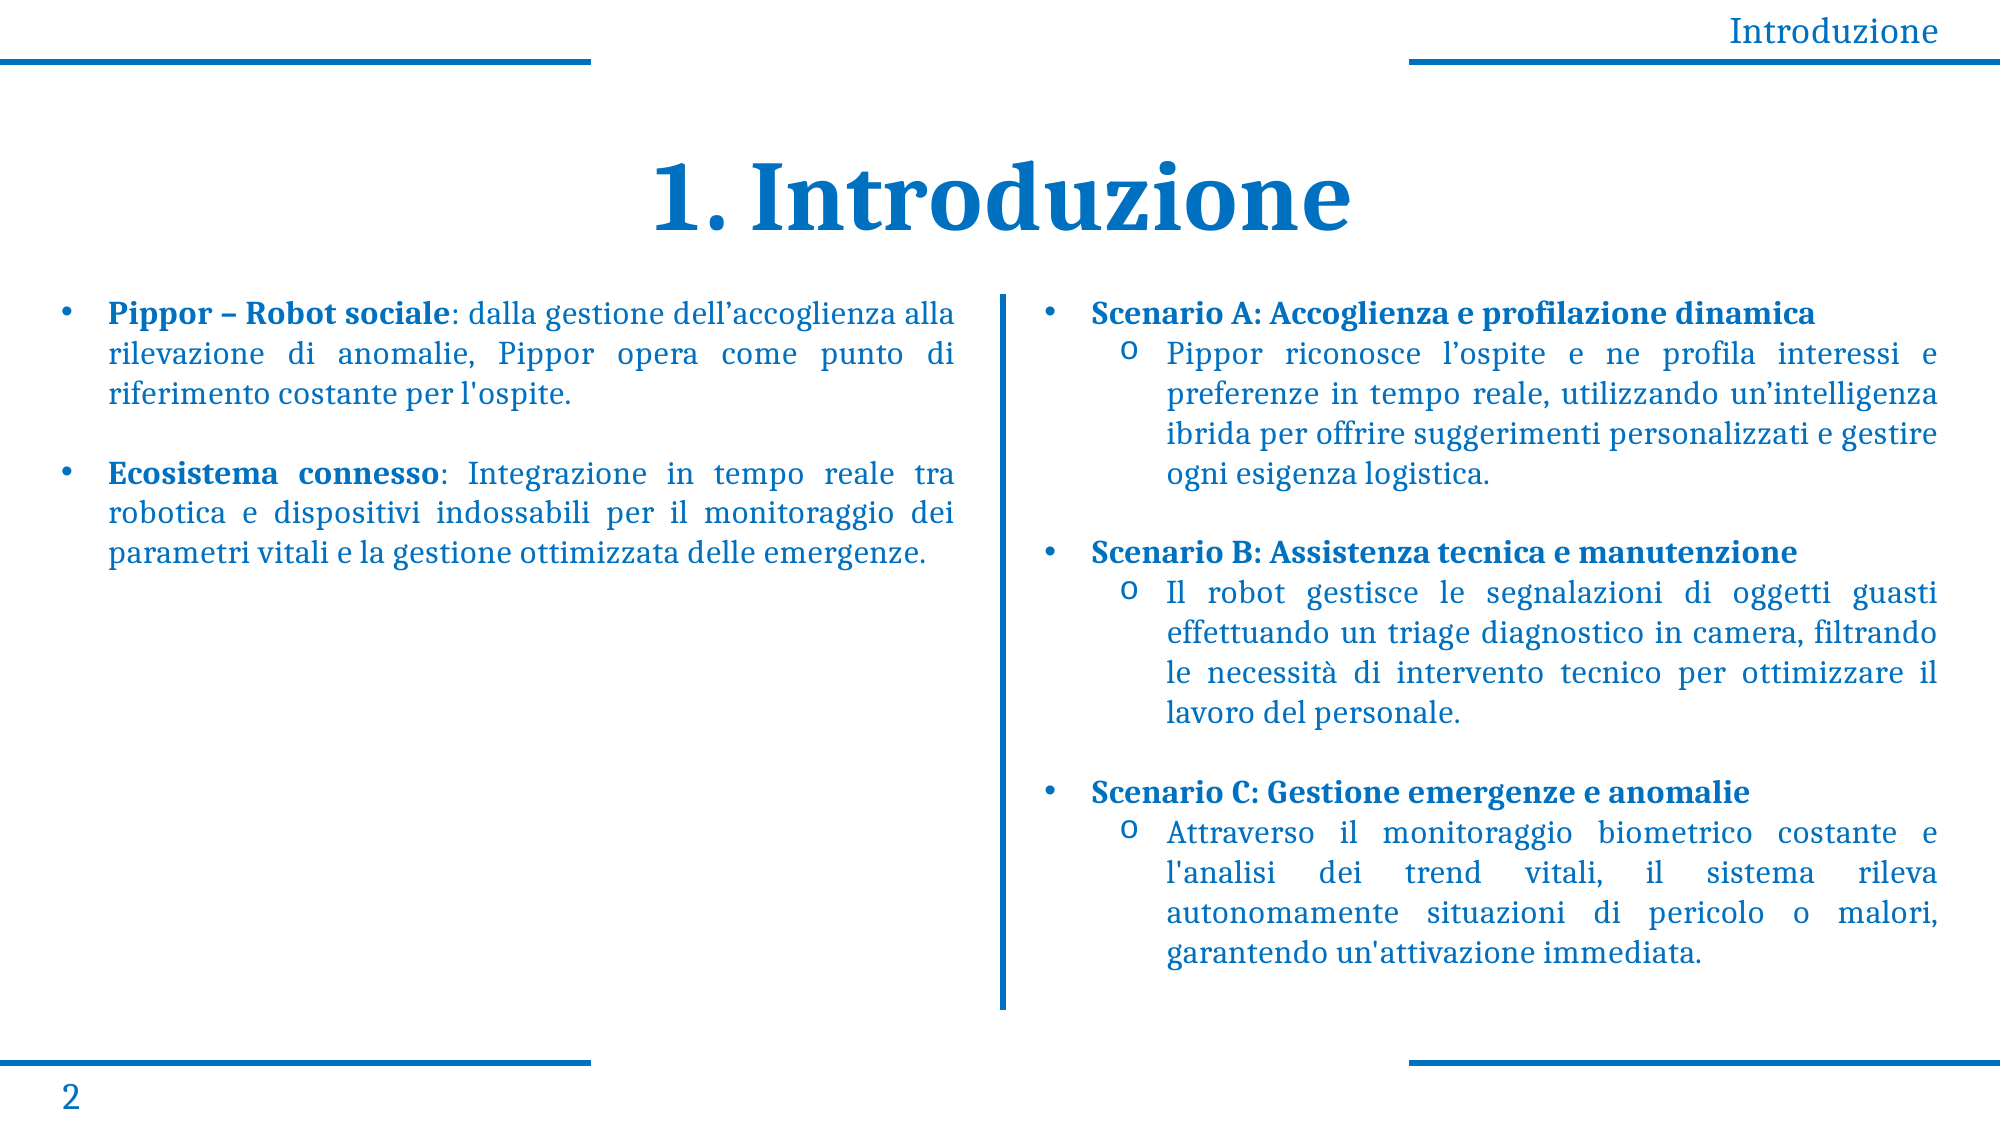

Introduzione
1. Introduzione
Pippor – Robot sociale: dalla gestione dell’accoglienza alla rilevazione di anomalie, Pippor opera come punto di riferimento costante per l'ospite.

Ecosistema connesso: Integrazione in tempo reale tra robotica e dispositivi indossabili per il monitoraggio dei parametri vitali e la gestione ottimizzata delle emergenze.
Scenario A: Accoglienza e profilazione dinamica
Pippor riconosce l’ospite e ne profila interessi e preferenze in tempo reale, utilizzando un’intelligenza ibrida per offrire suggerimenti personalizzati e gestire ogni esigenza logistica.

Scenario B: Assistenza tecnica e manutenzione
Il robot gestisce le segnalazioni di oggetti guasti effettuando un triage diagnostico in camera, filtrando le necessità di intervento tecnico per ottimizzare il lavoro del personale.

Scenario C: Gestione emergenze e anomalie
Attraverso il monitoraggio biometrico costante e l'analisi dei trend vitali, il sistema rileva autonomamente situazioni di pericolo o malori, garantendo un'attivazione immediata.
2